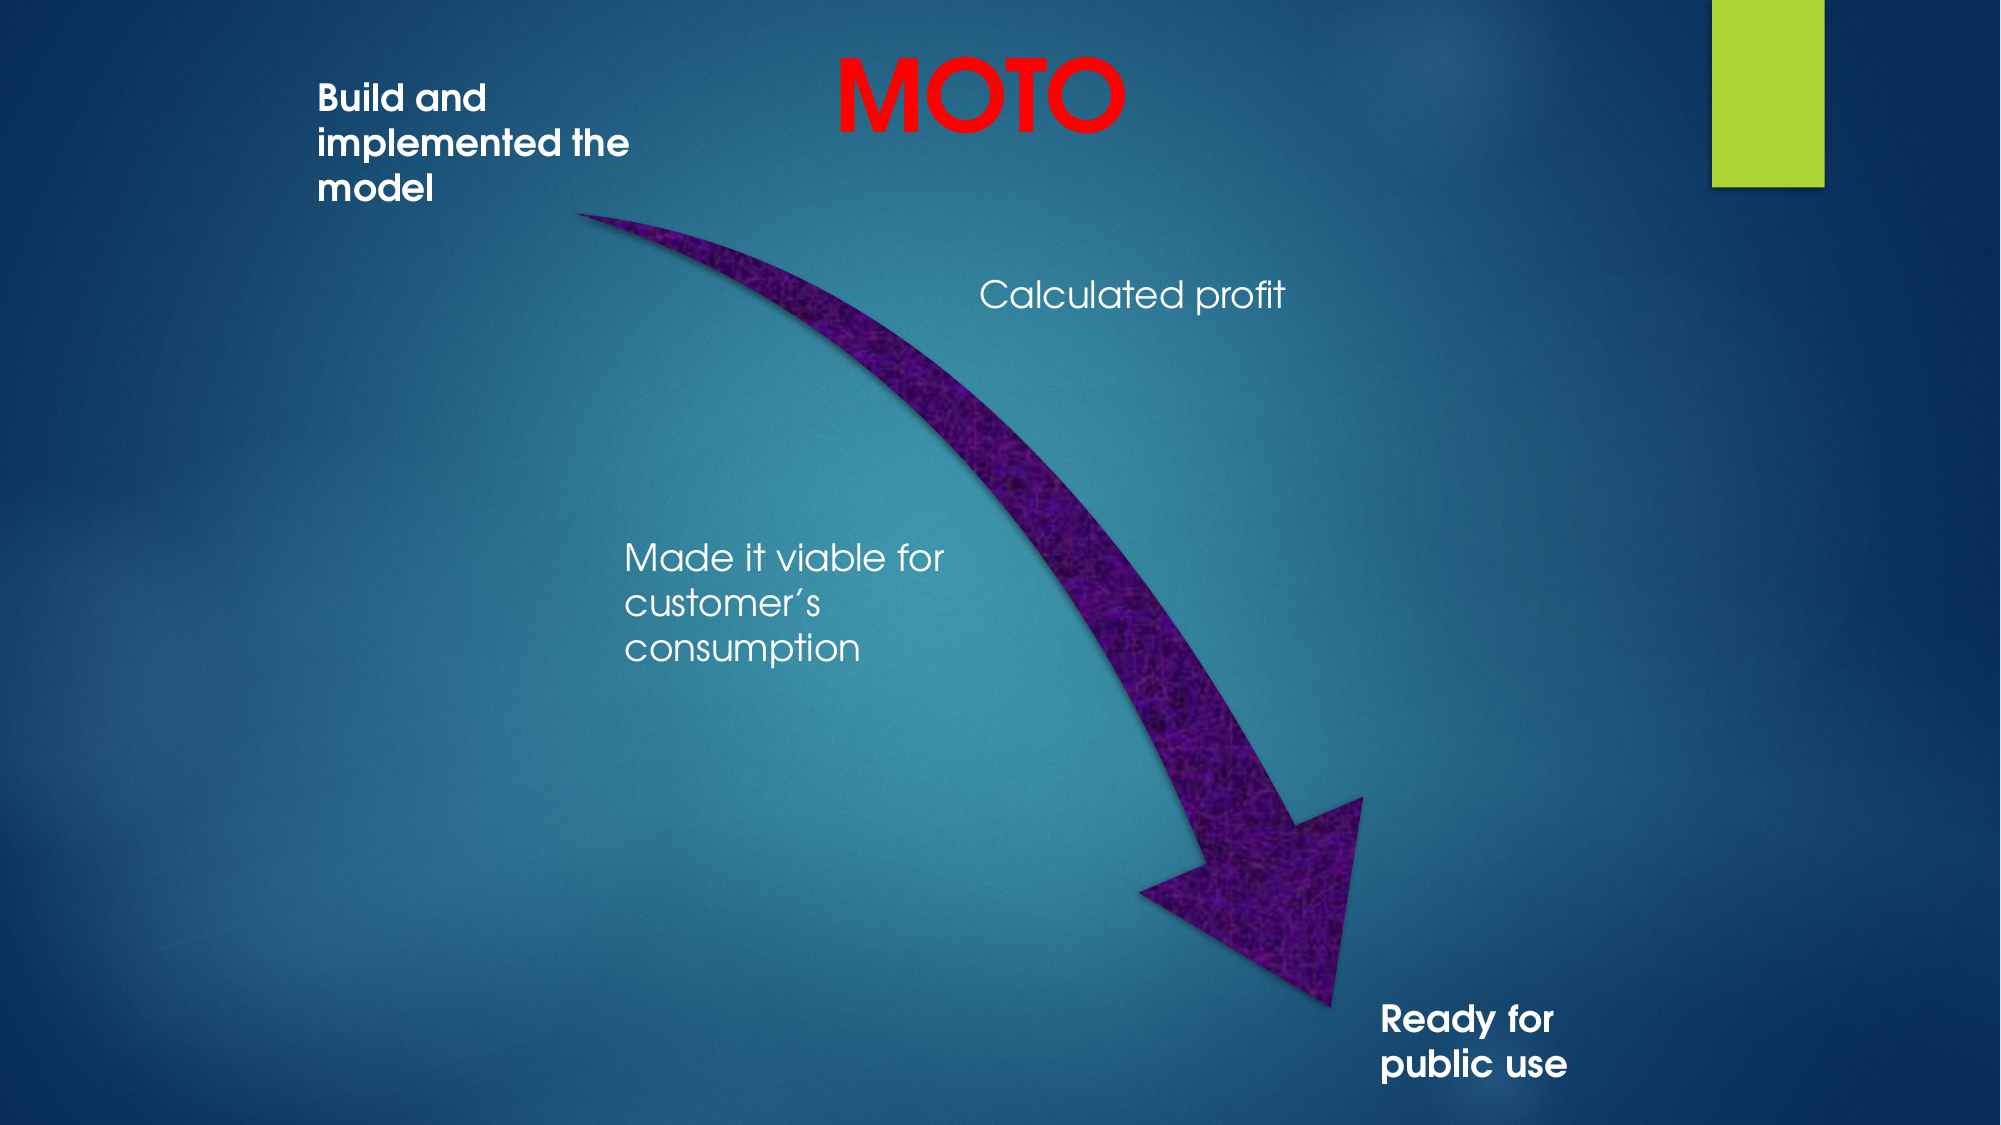

MOTO
Build and implemented the model

Calculated profit

Made it viable for
customer’s consumption

Ready for public use